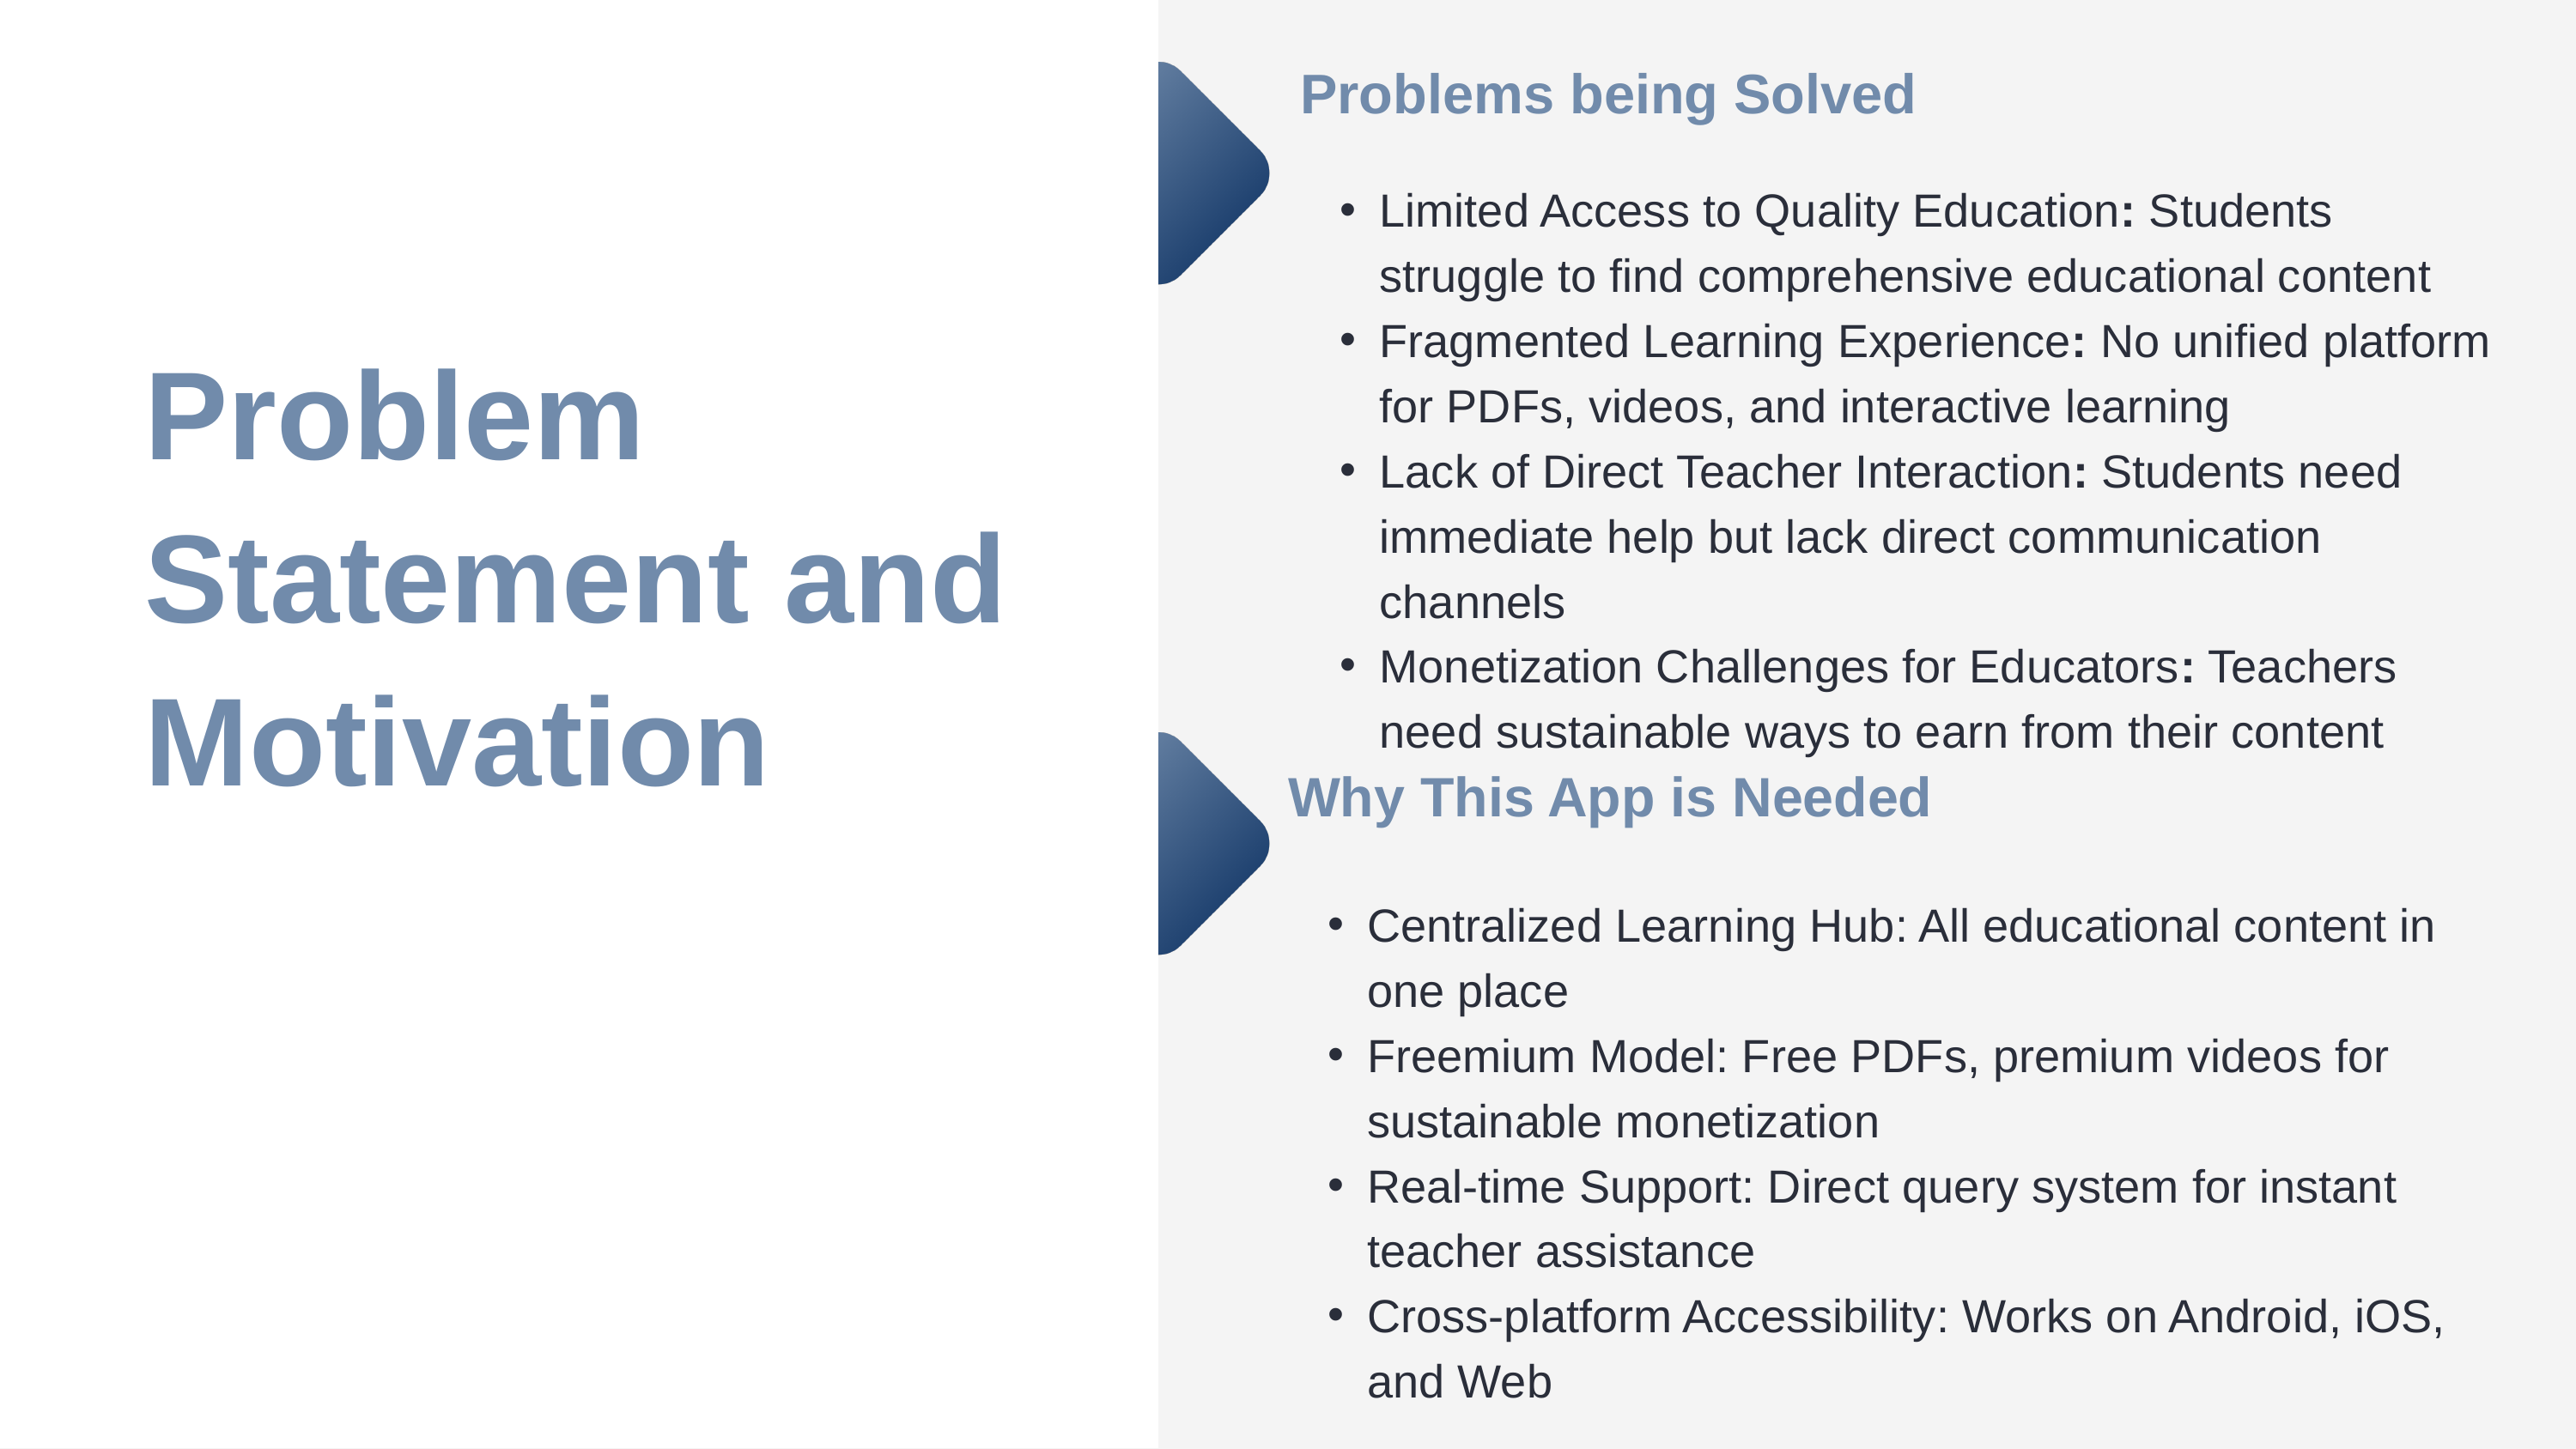

Problems being Solved
Limited Access to Quality Education: Students struggle to find comprehensive educational content
Fragmented Learning Experience: No unified platform for PDFs, videos, and interactive learning
Lack of Direct Teacher Interaction: Students need immediate help but lack direct communication channels
Monetization Challenges for Educators: Teachers need sustainable ways to earn from their content

Problem Statement and
Motivation

Why This App is Needed
Centralized Learning Hub: All educational content in one place
Freemium Model: Free PDFs, premium videos for sustainable monetization
Real-time Support: Direct query system for instant teacher assistance
Cross-platform Accessibility: Works on Android, iOS, and Web